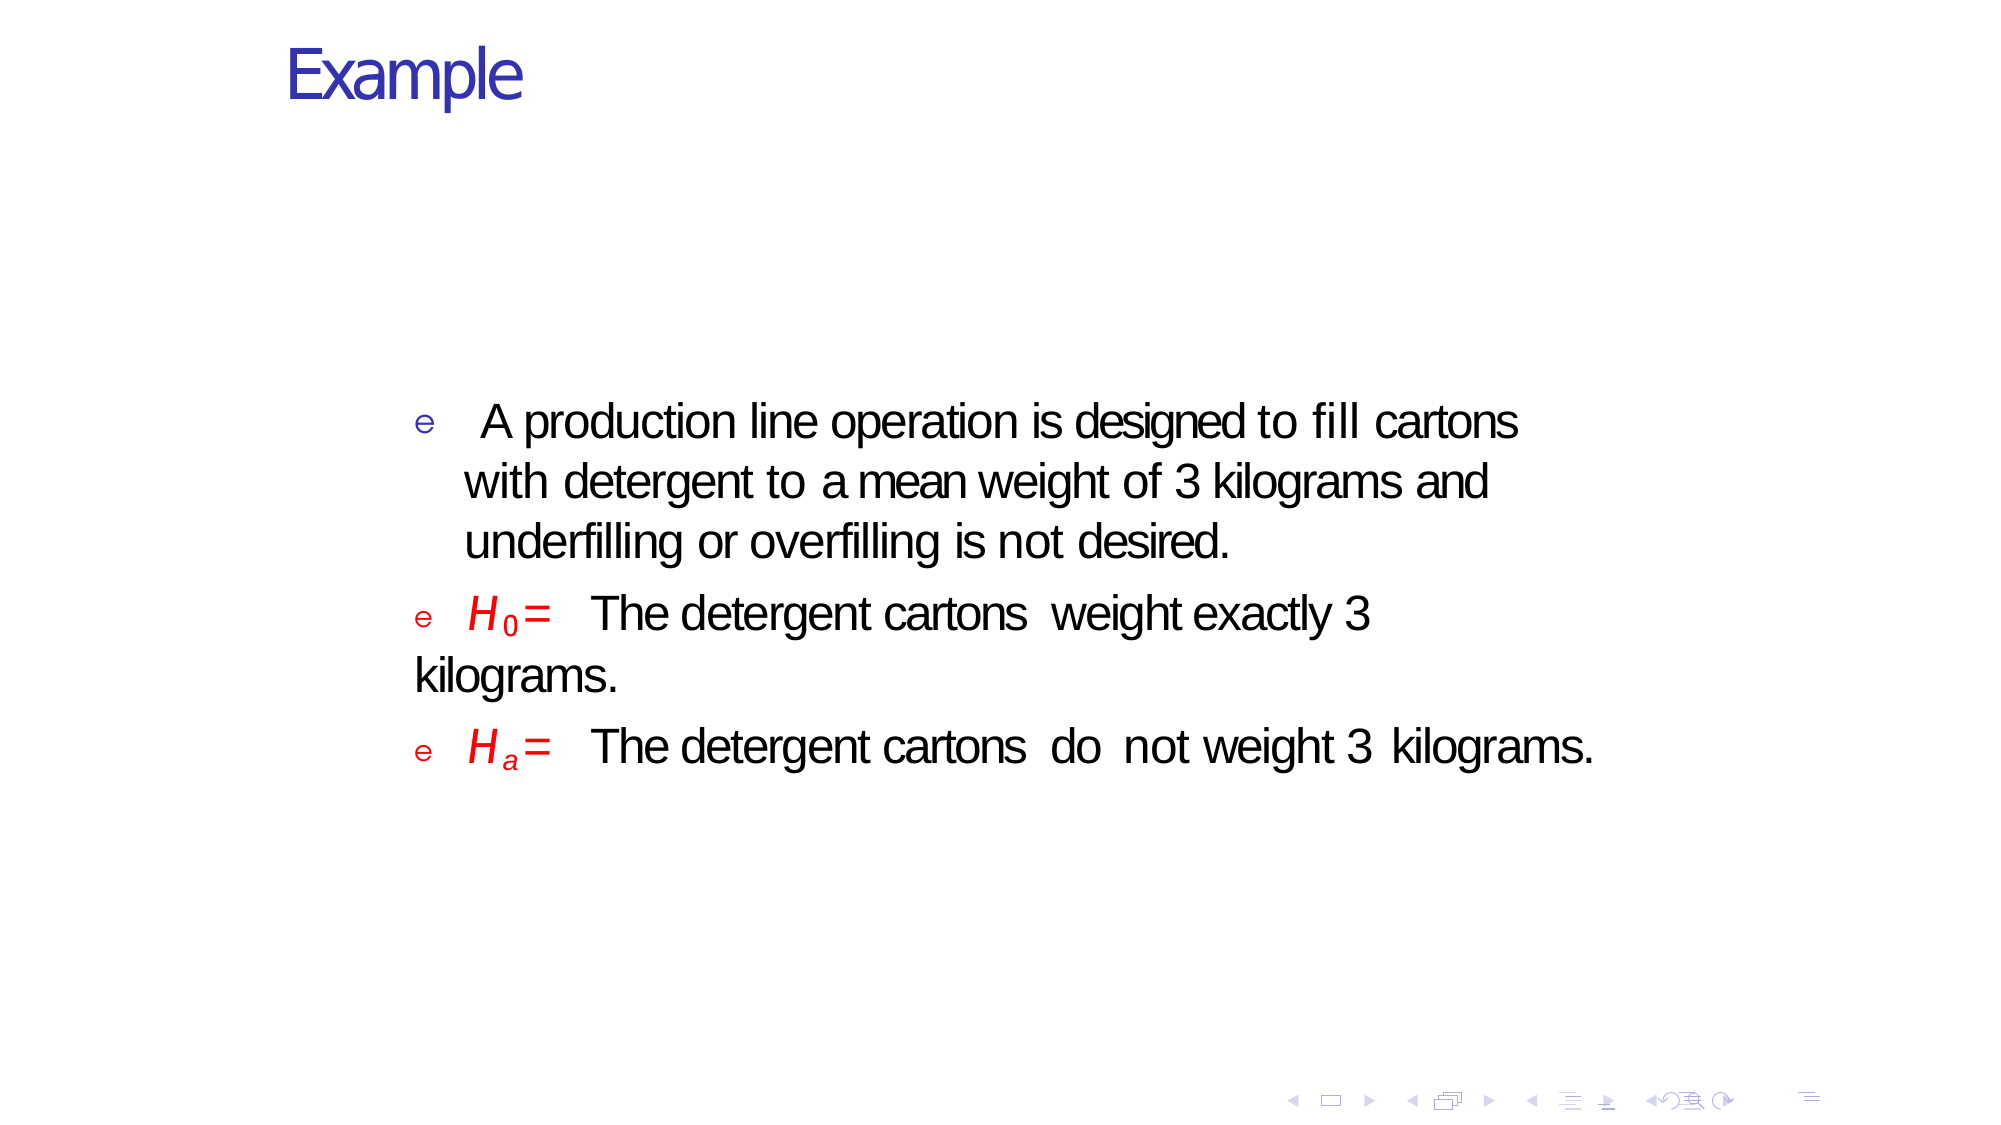

# Example
A production line operation is designed to fill cartons  with detergent to a mean weight of 3 kilograms and  underfilling or overfilling is not desired.
e
e  H0=  The detergent cartons  weight exactly 3  kilograms.
e  Ha=  The detergent cartons  do  not weight 3 kilograms.